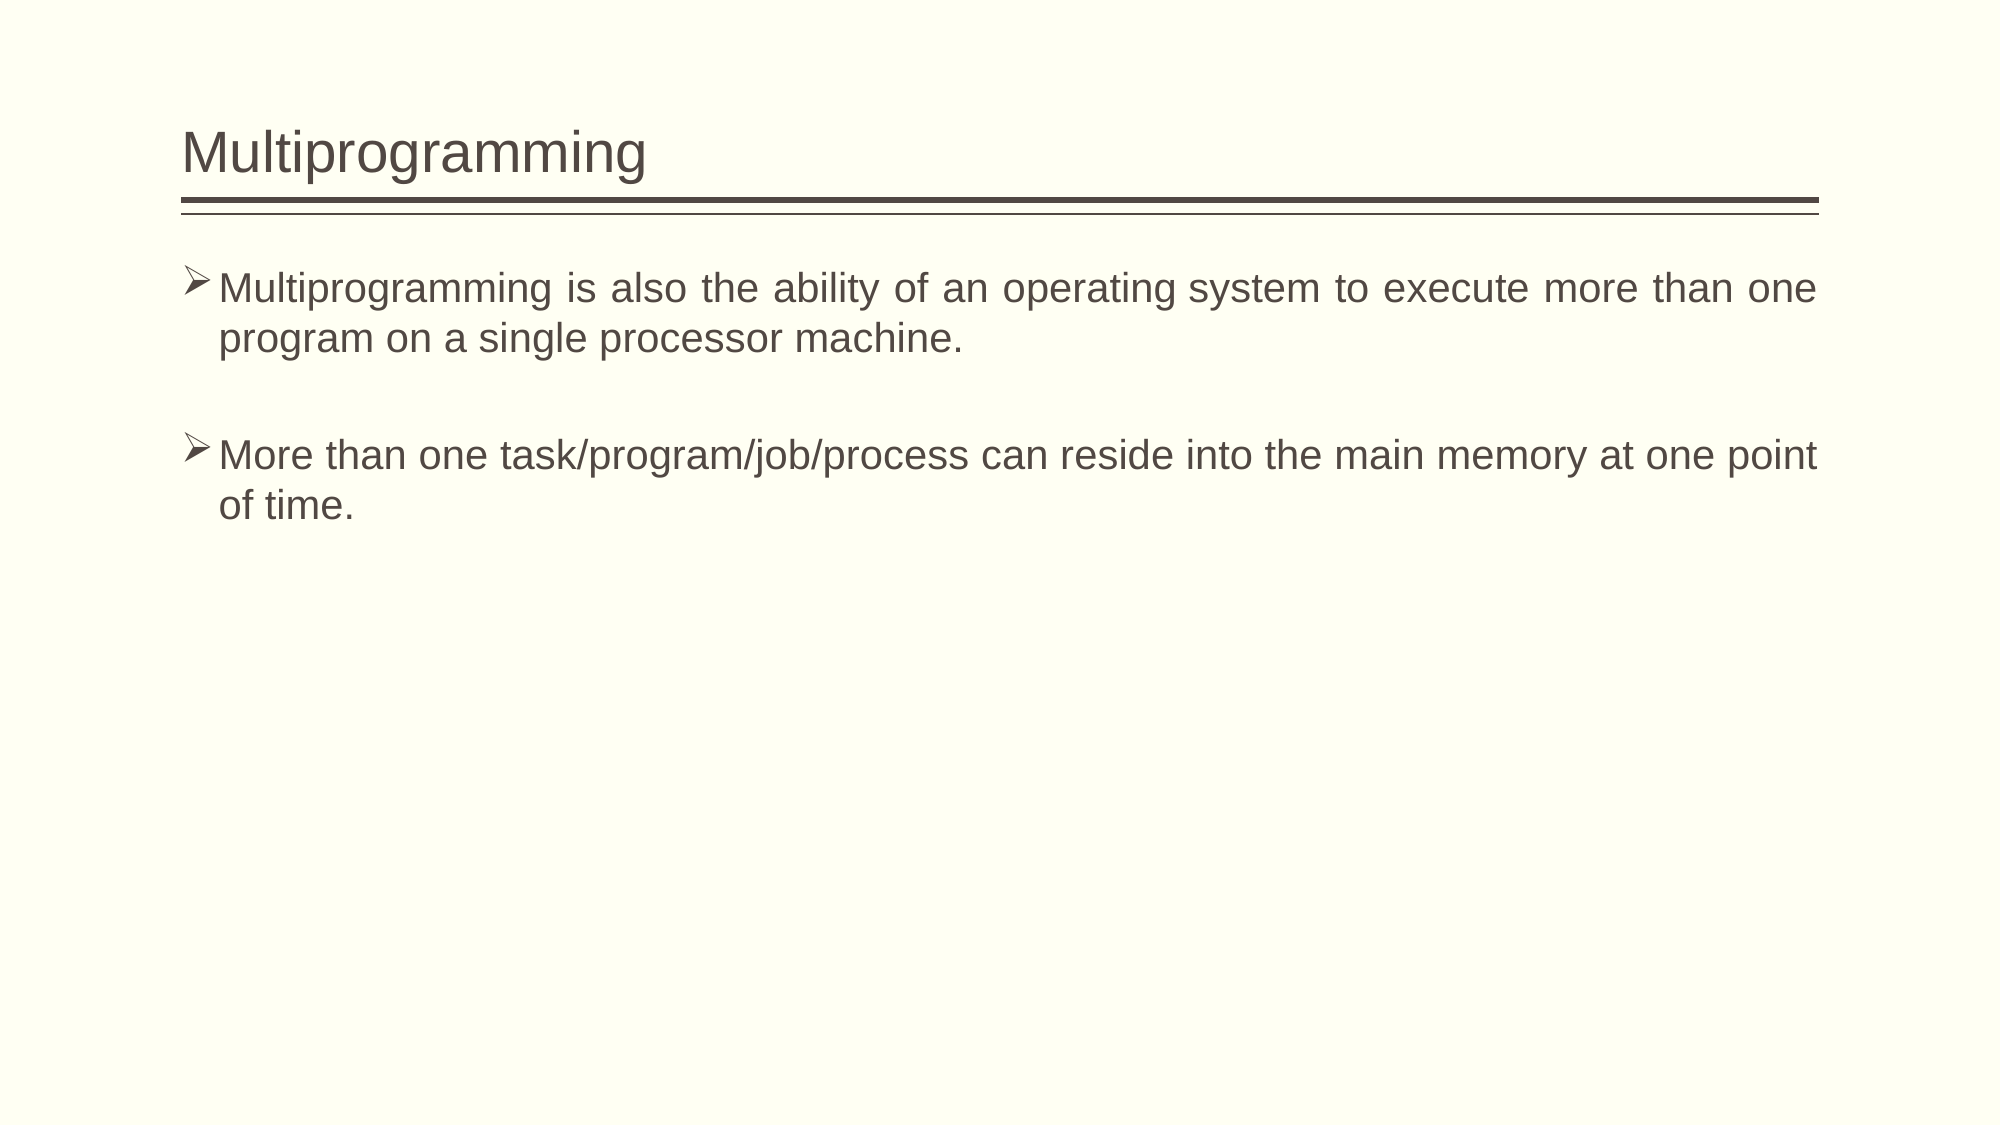

# Multiprogramming
Multiprogramming is also the ability of an operating system to execute more than one program on a single processor machine.

More than one task/program/job/process can reside into the main memory at one point of time.